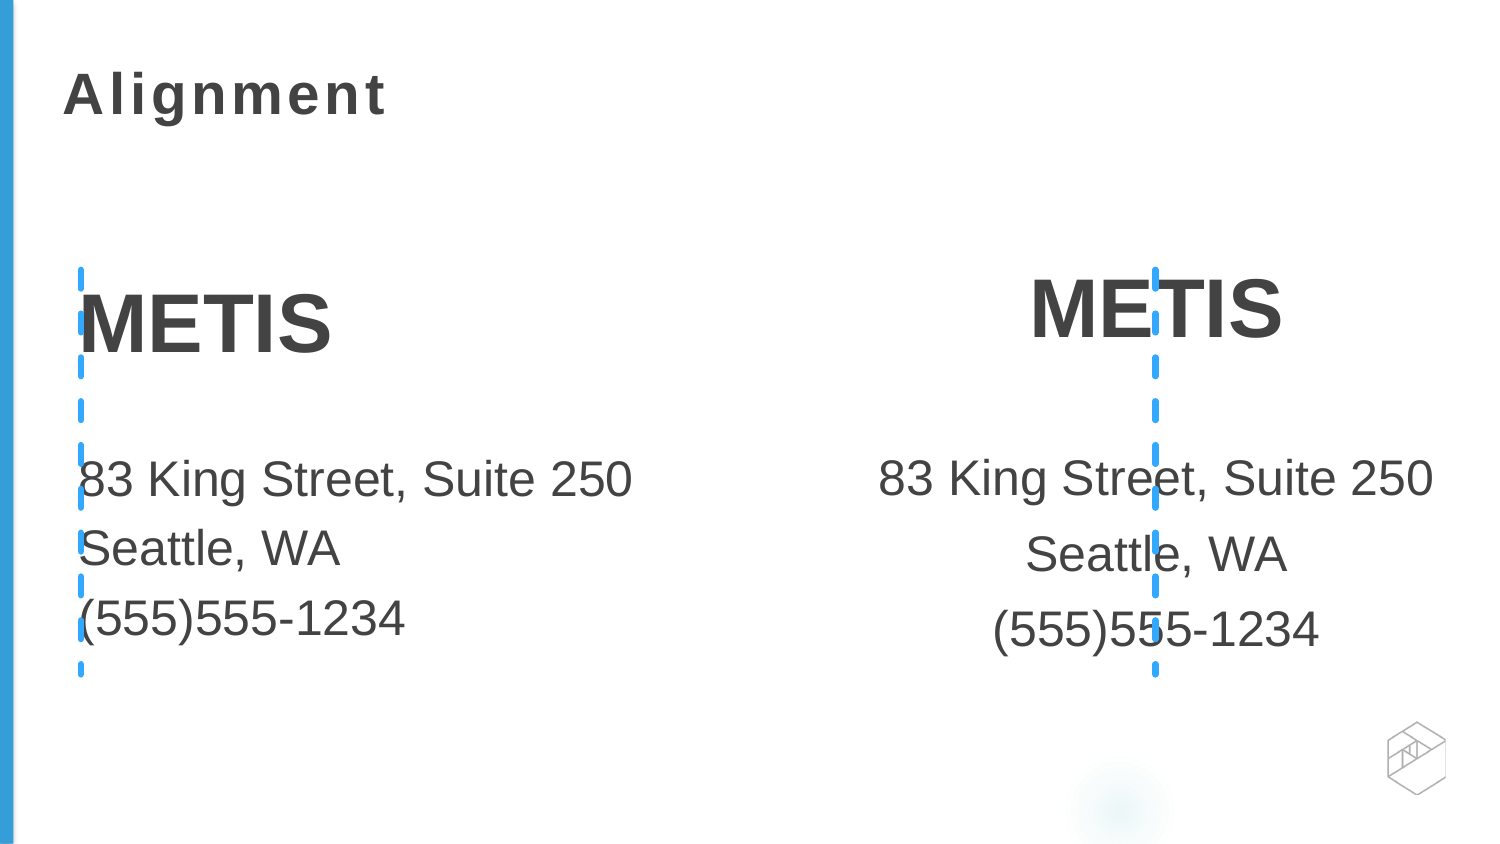

# Alignment
METIS

83 King Street, Suite 250
Seattle, WA
(555)555-1234

METIS

83 King Street, Suite 250
Seattle, WA
(555)555-1234